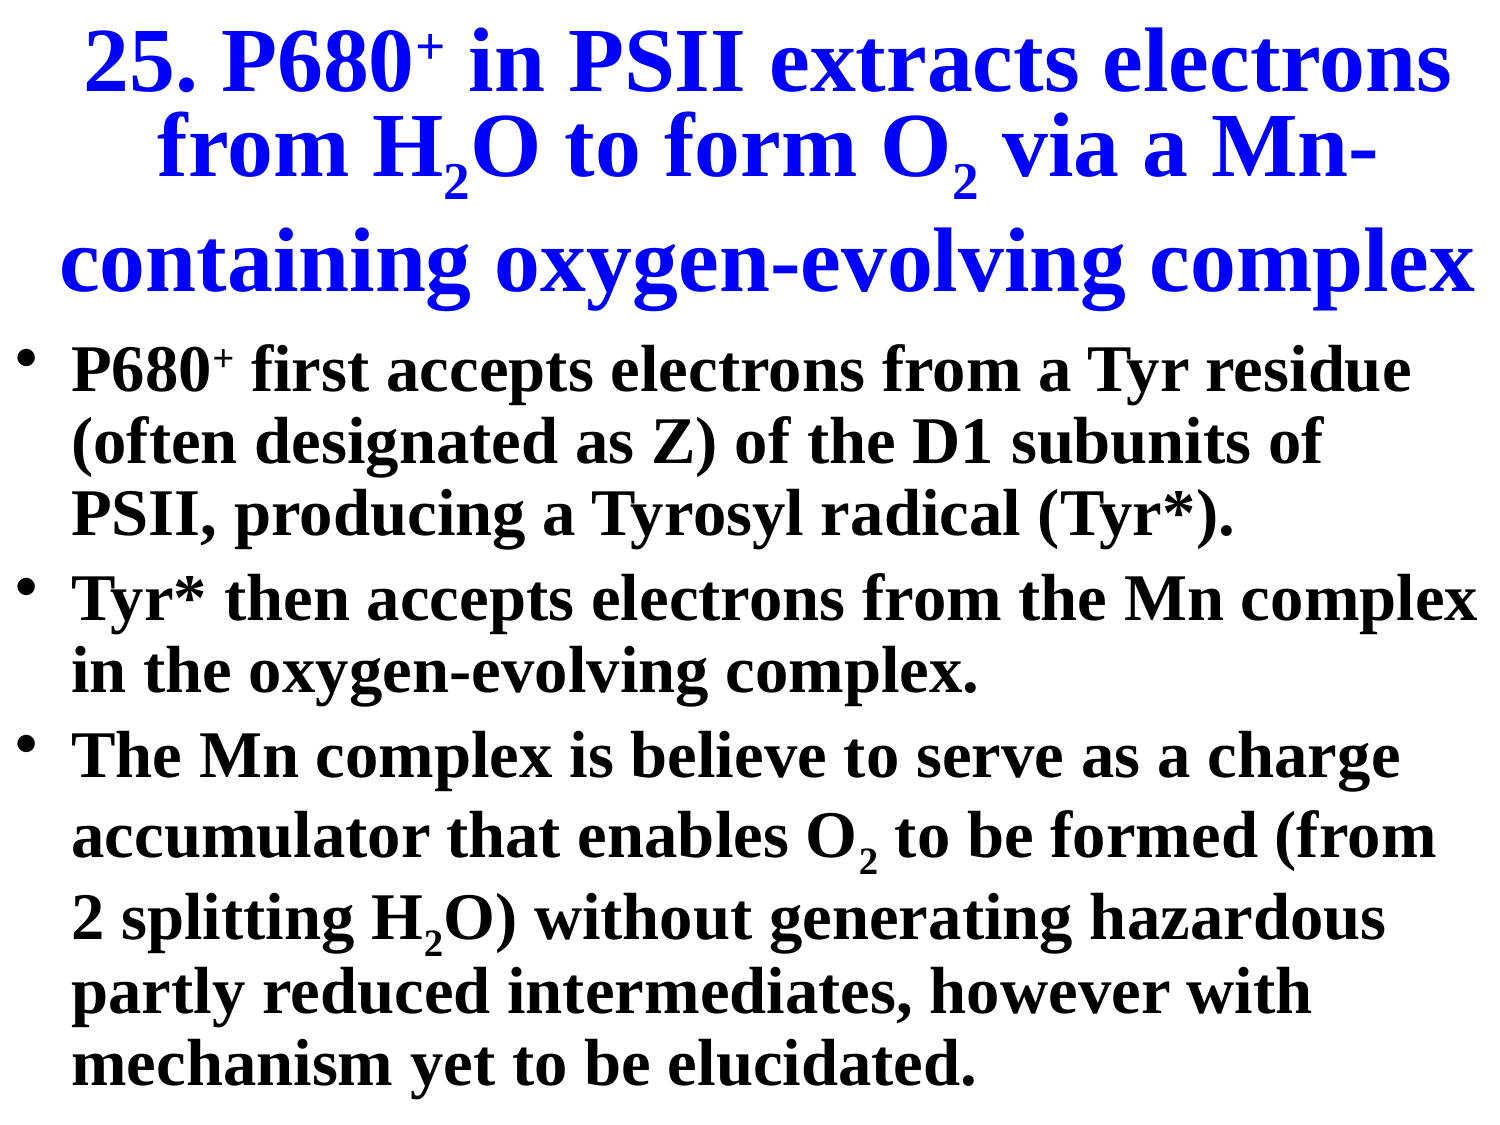

# 25. P680+ in PSII extracts electrons from H2O to form O2 via a Mn-containing oxygen-evolving complex
P680+ first accepts electrons from a Tyr residue (often designated as Z) of the D1 subunits of PSII, producing a Tyrosyl radical (Tyr*).
Tyr* then accepts electrons from the Mn complex in the oxygen-evolving complex.
The Mn complex is believe to serve as a charge accumulator that enables O2 to be formed (from 2 splitting H2O) without generating hazardous partly reduced intermediates, however with mechanism yet to be elucidated.